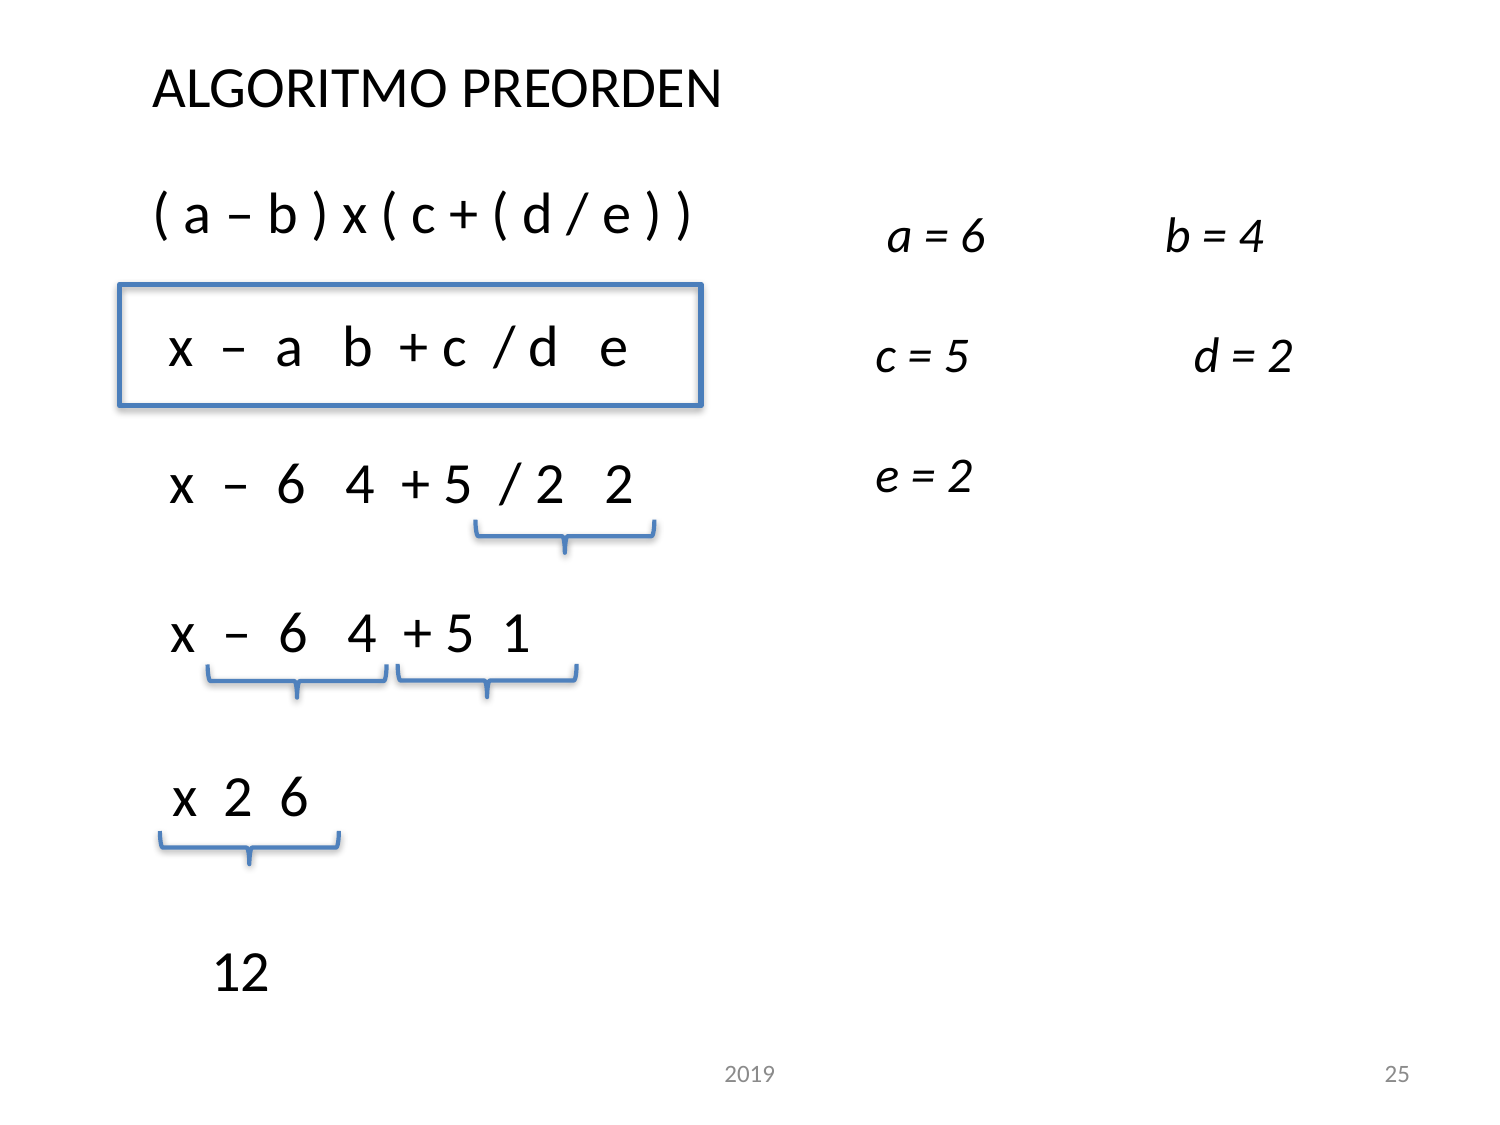

ALGORITMO PREORDEN
( a – b ) x ( c + ( d / e ) )
 a = 6                b = 4

c = 5                    d = 2

e = 2

x  –  a   b  + c  / d   e
x  –  6   4  + 5  / 2   2

x  –  6   4  + 5  1

x  2  6

   12
2019
25